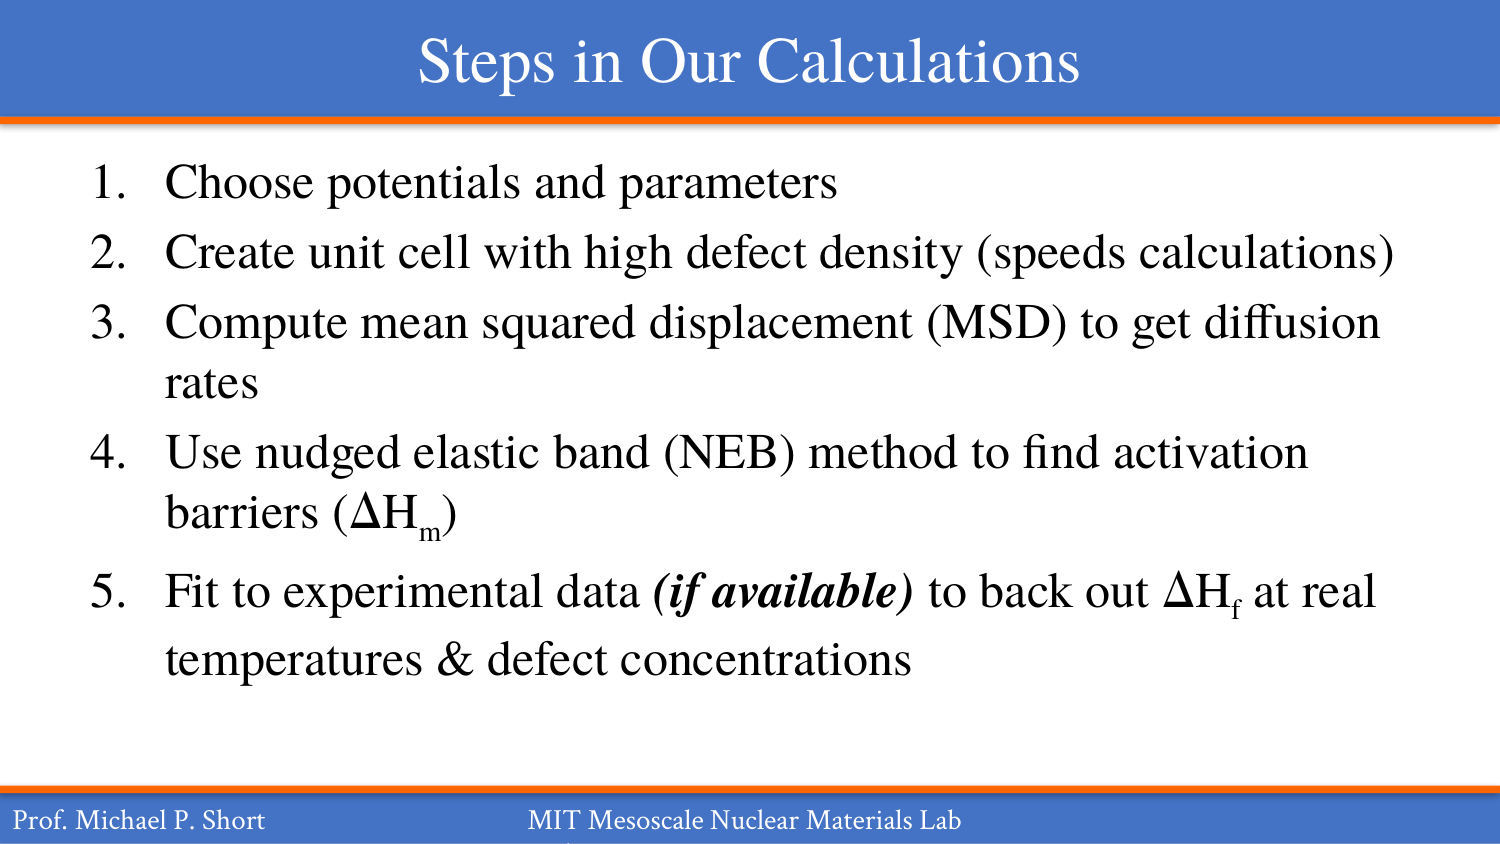

# Steps in Our Calculations
Choose potentials and parameters
Create unit cell with high defect density (speeds calculations)
Compute mean squared displacement (MSD) to get diffusion rates
Use nudged elastic band (NEB) method to find activation barriers (ΔHm)
Fit to experimental data (if available) to back out ΔHf at real temperatures & defect concentrations
Prof. Michael P. Short
MIT Mesoscale Nuclear Materials Laboratory